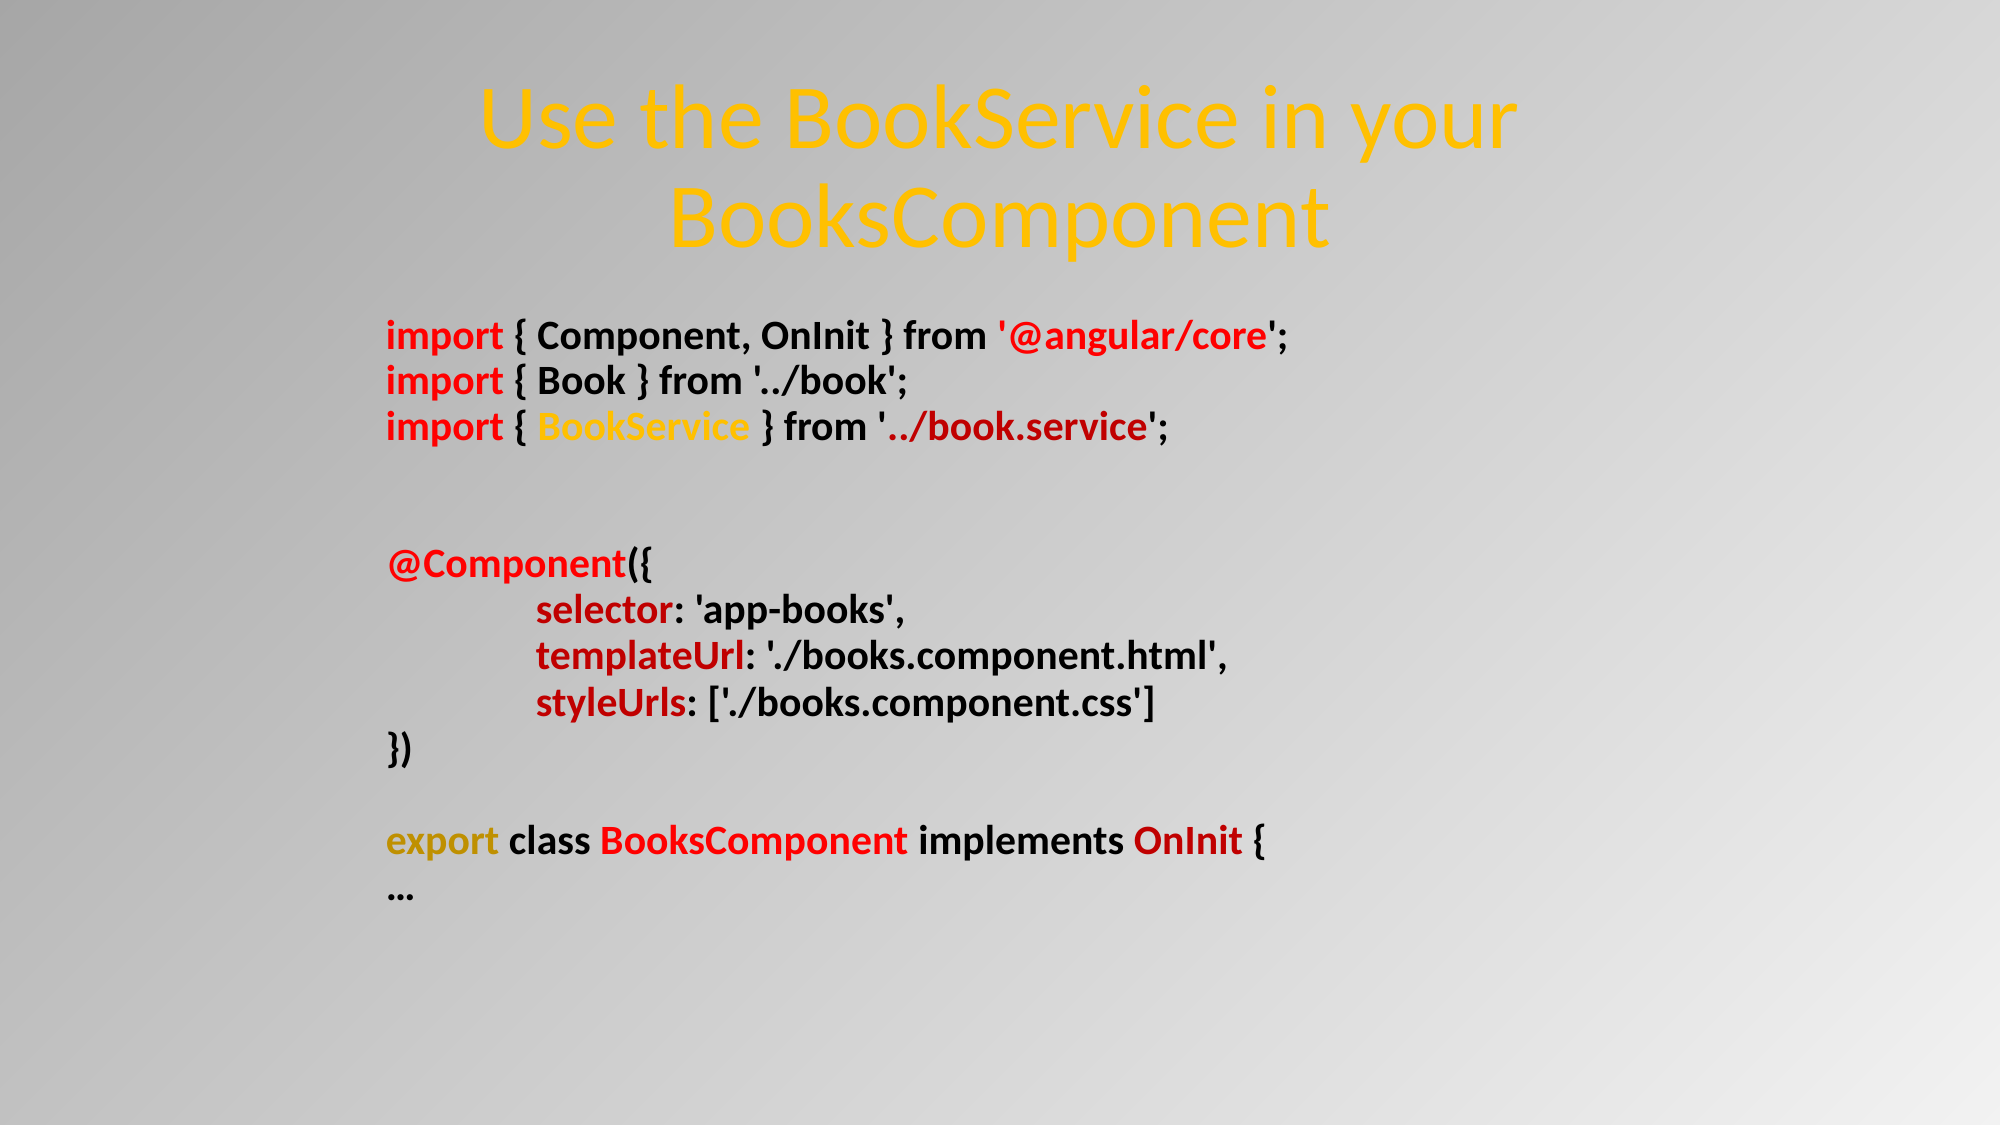

# Use the BookService in your BooksComponent
import { Component, OnInit } from '@angular/core';
import { Book } from '../book';
import { BookService } from '../book.service';

@Component({
	selector: 'app-books',
	templateUrl: './books.component.html',
	styleUrls: ['./books.component.css']
})

export class BooksComponent implements OnInit {
…